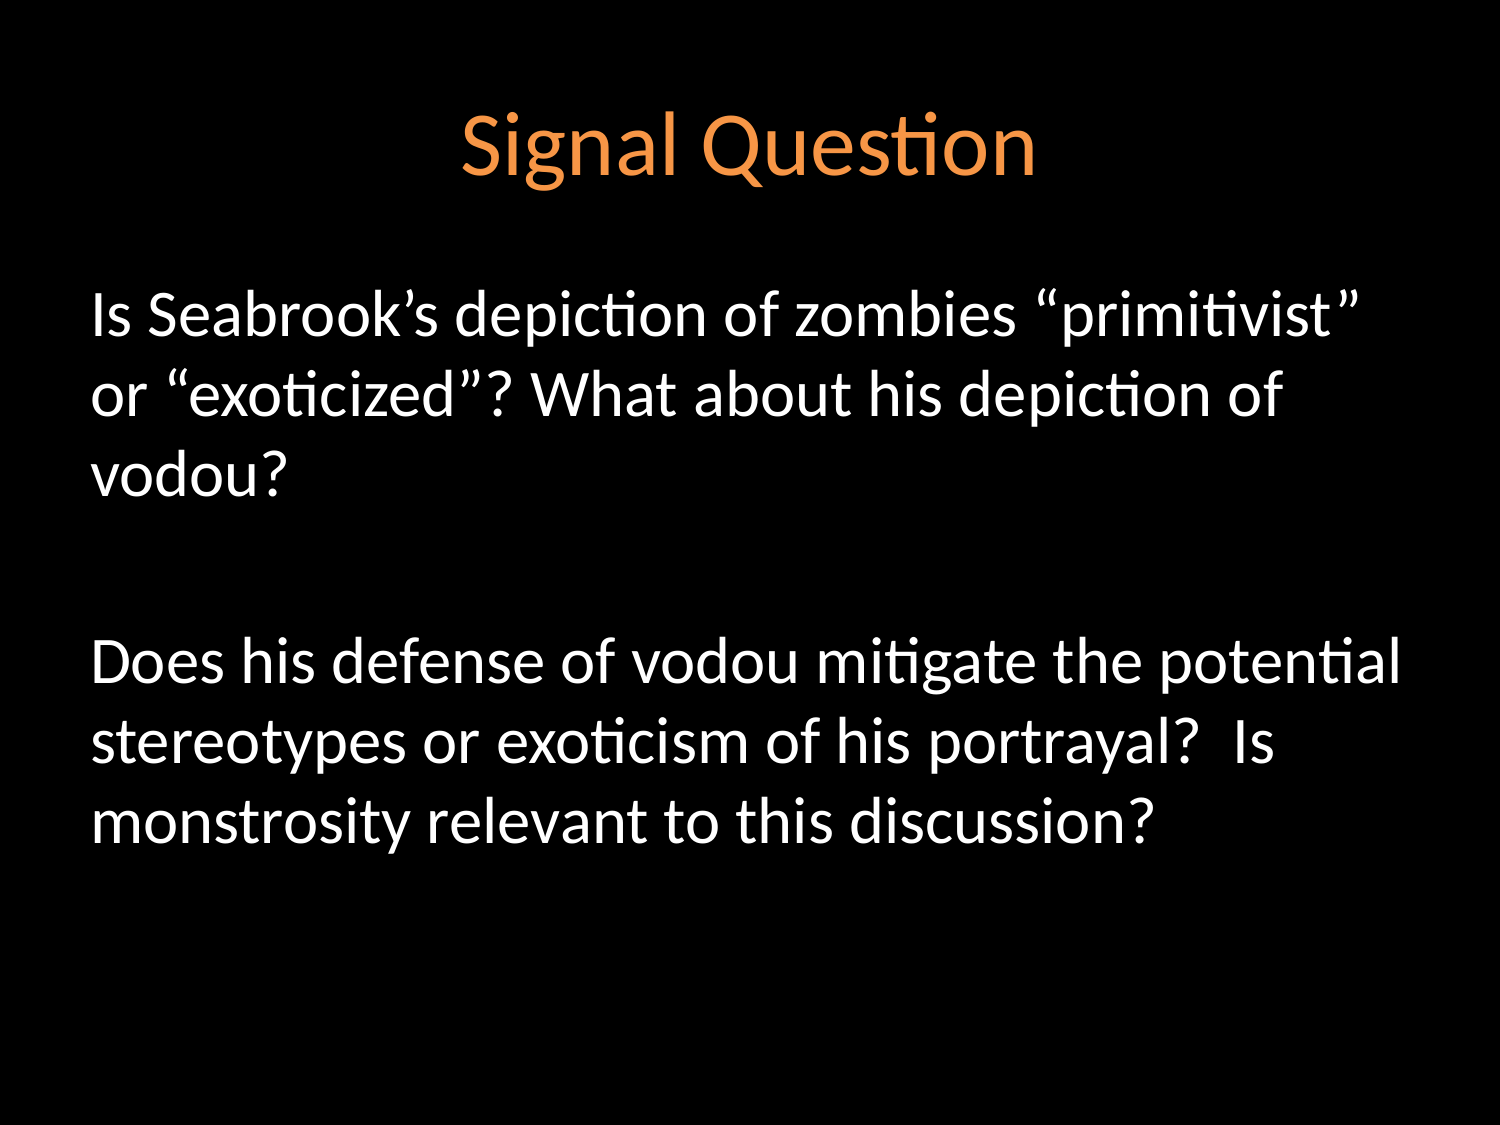

# Signal Question
Is Seabrook’s depiction of zombies “primitivist” or “exoticized”? What about his depiction of vodou?

Does his defense of vodou mitigate the potential stereotypes or exoticism of his portrayal?  Is monstrosity relevant to this discussion?